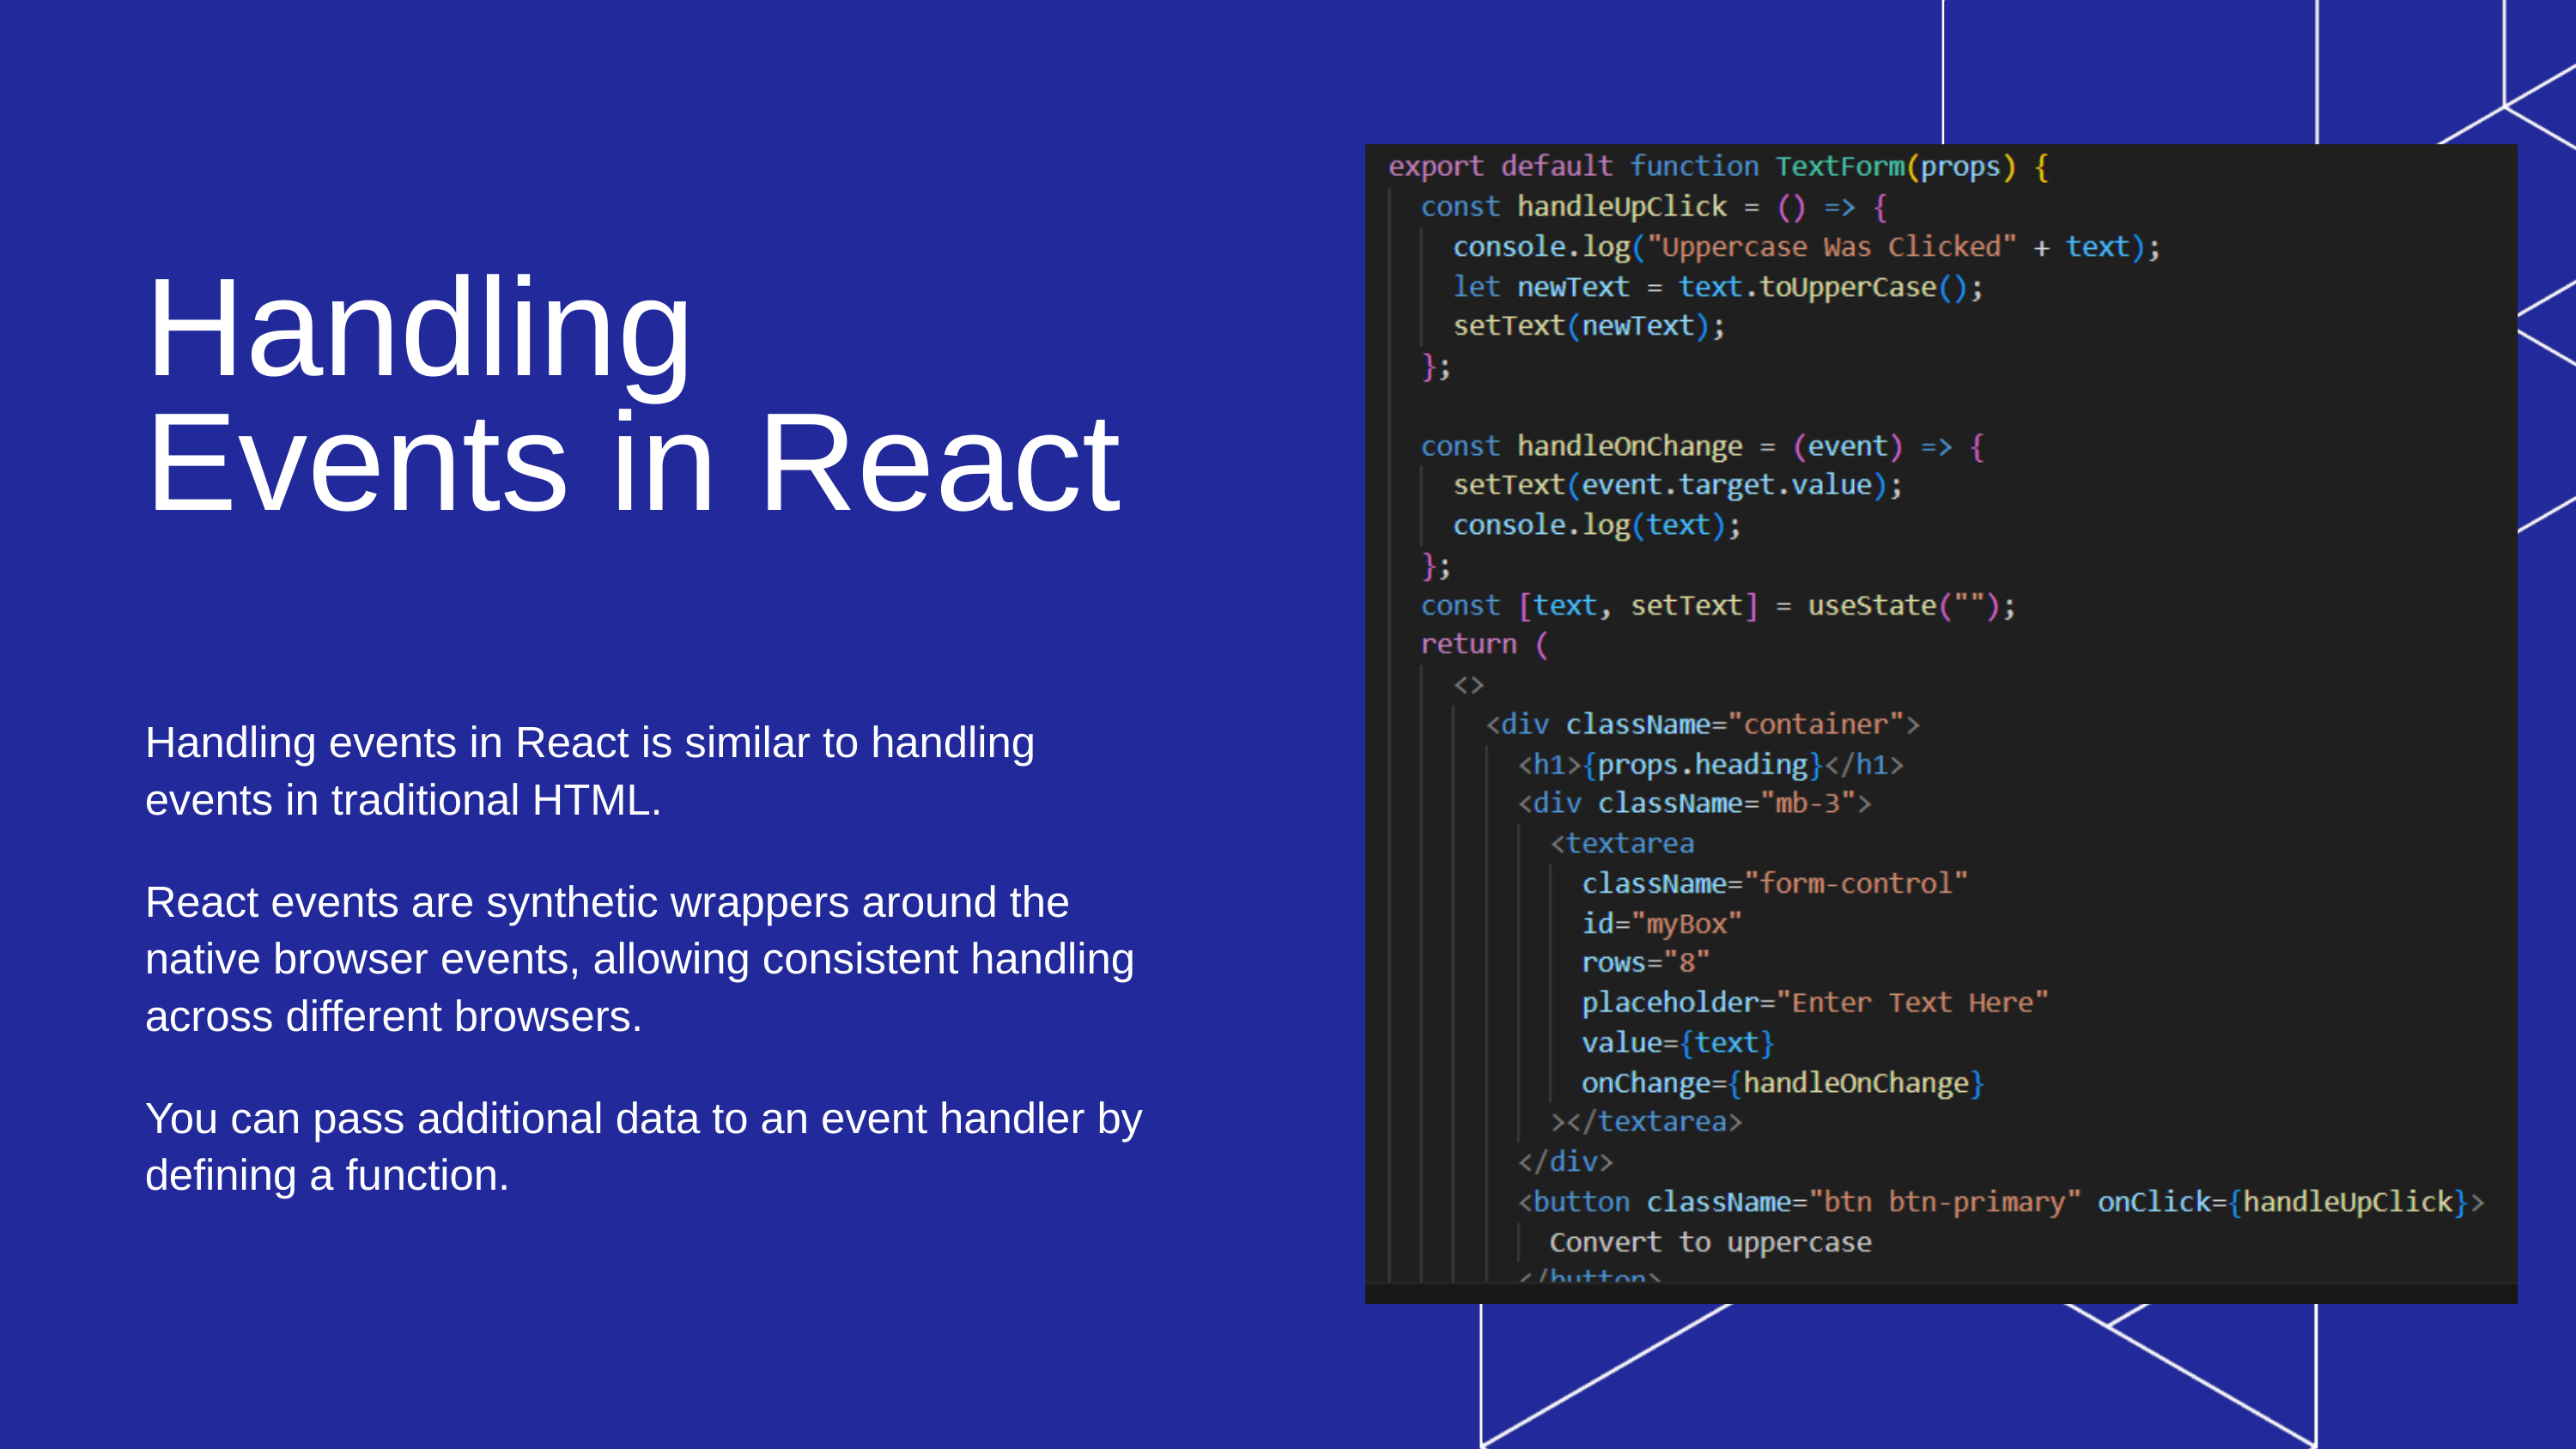

Handling Events in React
Handling events in React is similar to handling events in traditional HTML.
React events are synthetic wrappers around the native browser events, allowing consistent handling across different browsers.
You can pass additional data to an event handler by defining a function.